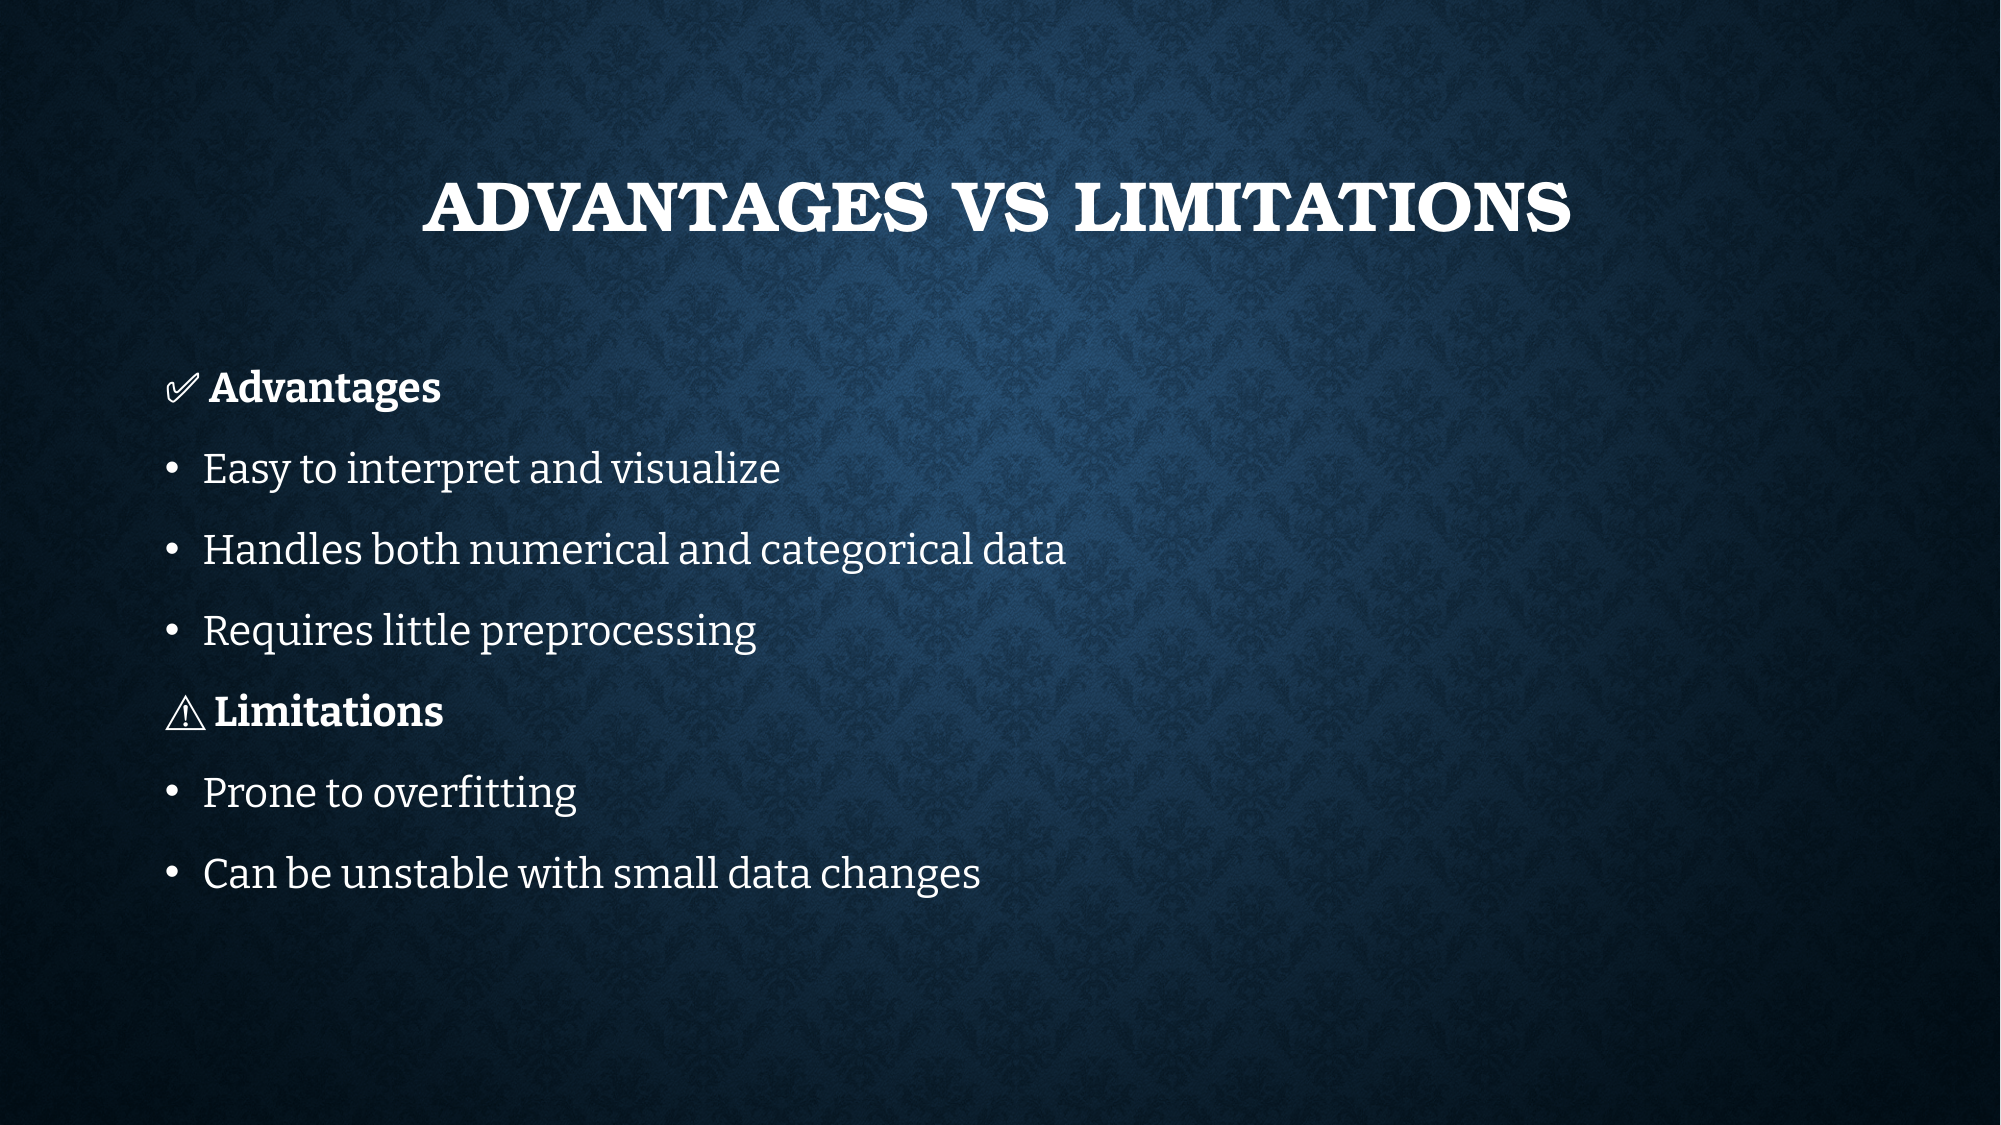

# Advantages vs Limitations
✅ Advantages
Easy to interpret and visualize
Handles both numerical and categorical data
Requires little preprocessing
⚠️ Limitations
Prone to overfitting
Can be unstable with small data changes